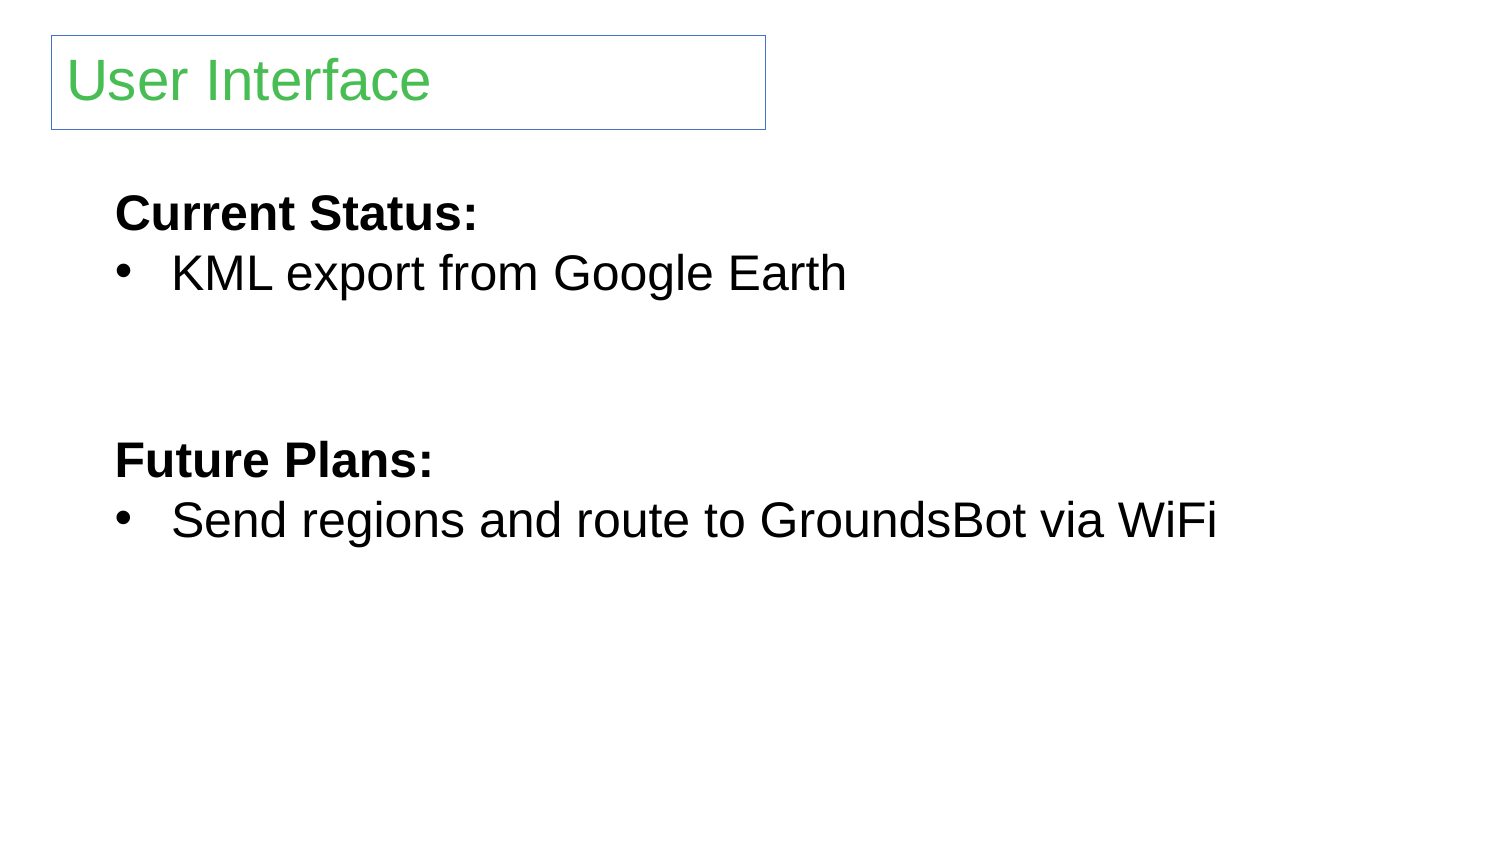

User Interface
Current Status:
KML export from Google Earth

Future Plans:
Send regions and route to GroundsBot via WiFi